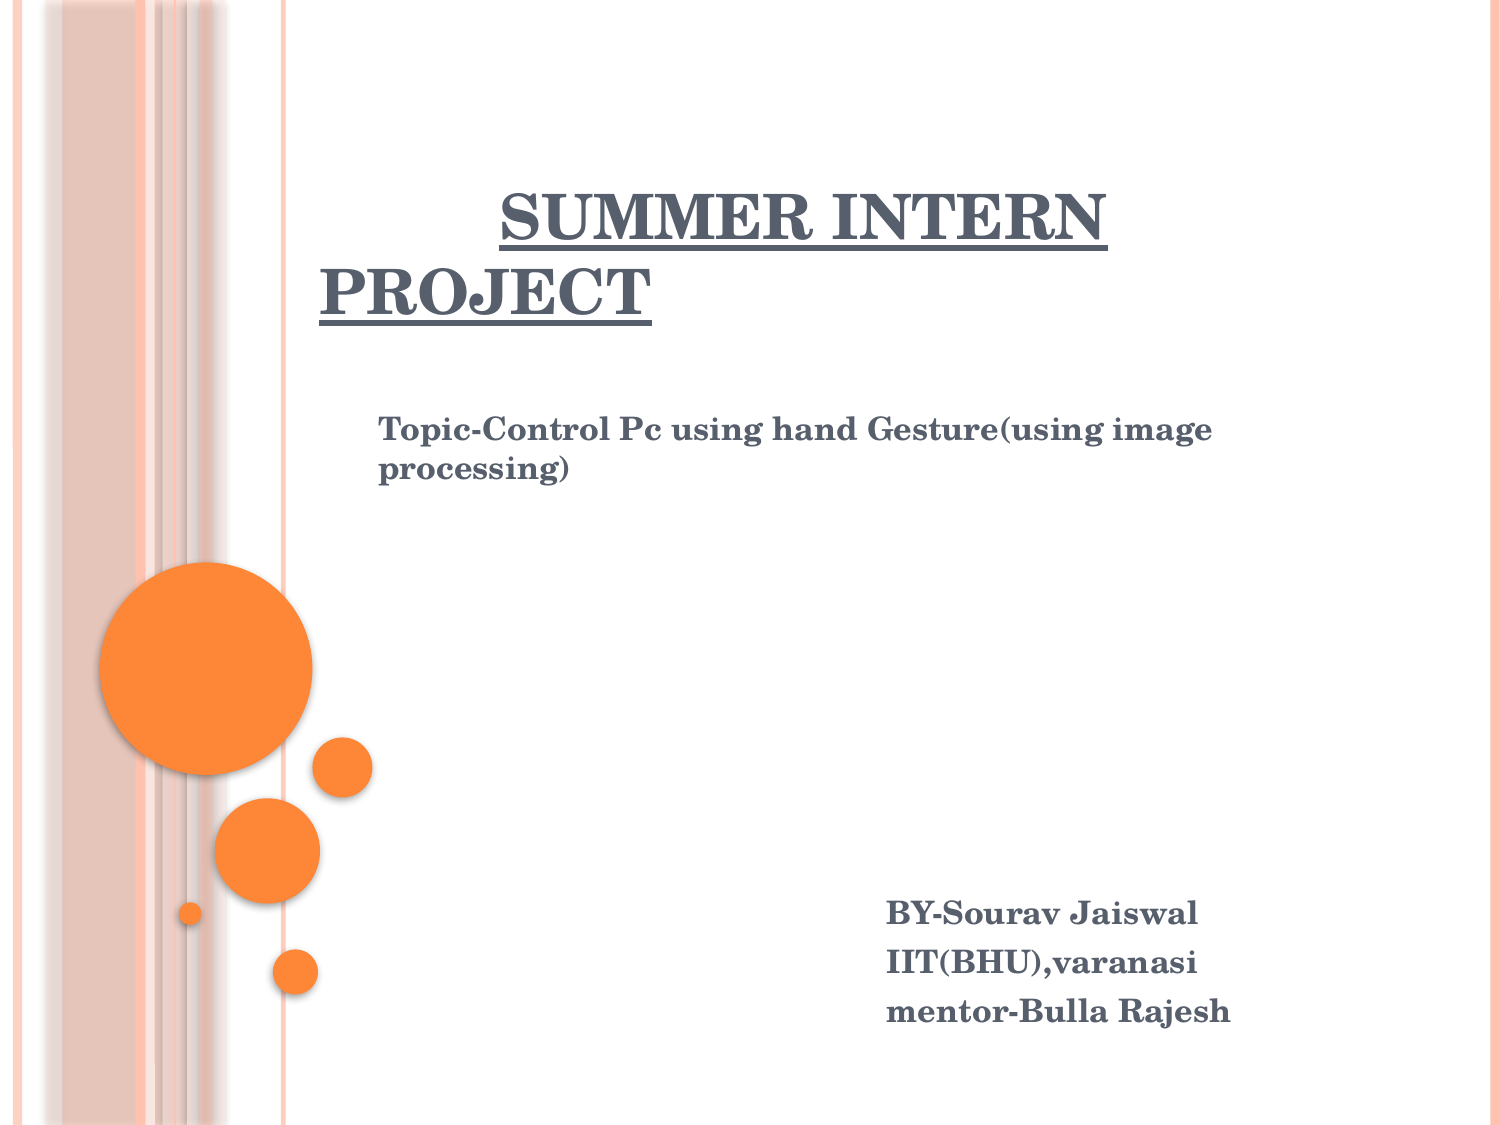

# Summer Intern project

Topic-Control Pc using hand Gesture(using image processing)

                                                       BY-Sourav Jaiswal
                                                       IIT(BHU),varanasi
                                                       mentor-Bulla Rajesh